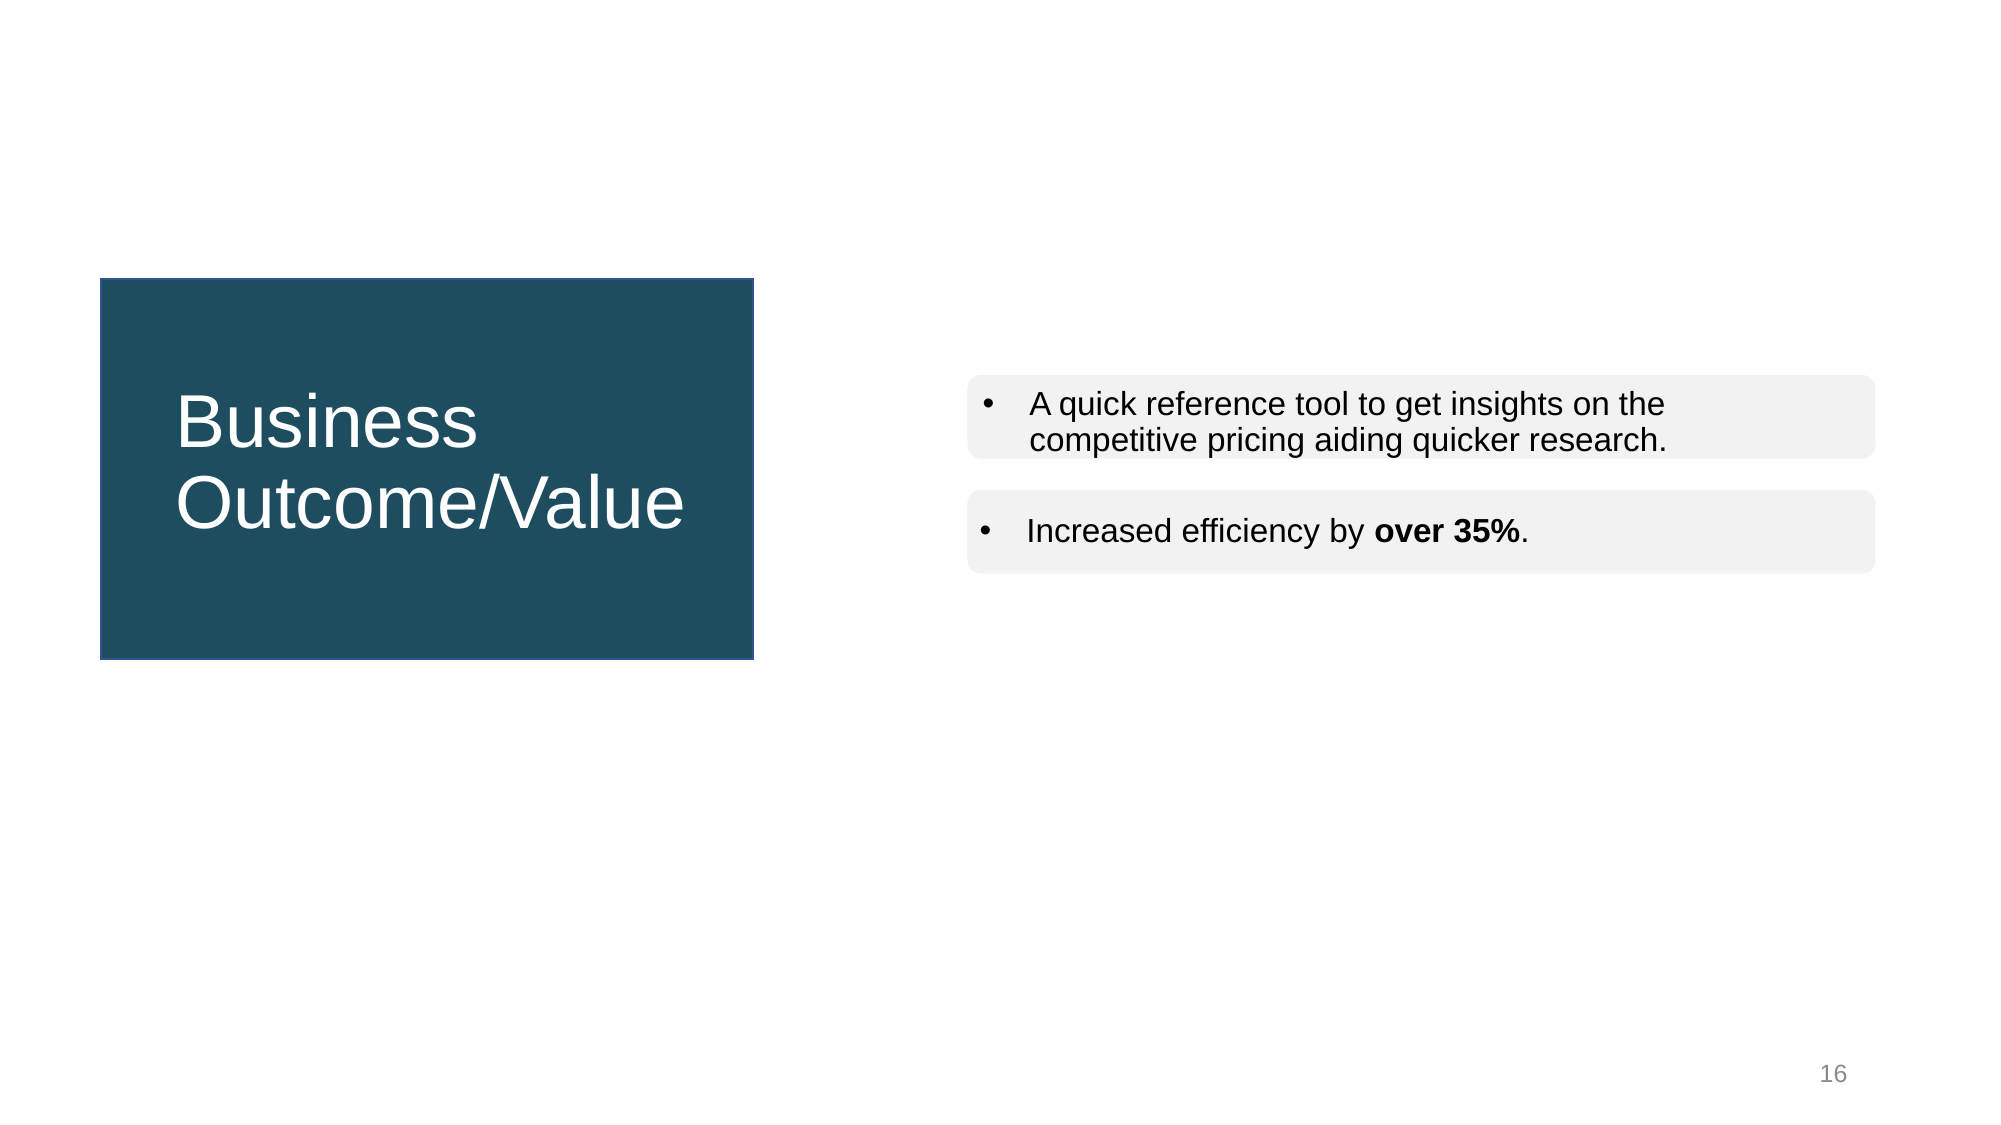

# Business Outcome/Value

A quick reference tool to get insights on the competitive pricing aiding quicker research.

Increased efficiency by over 35%.
16